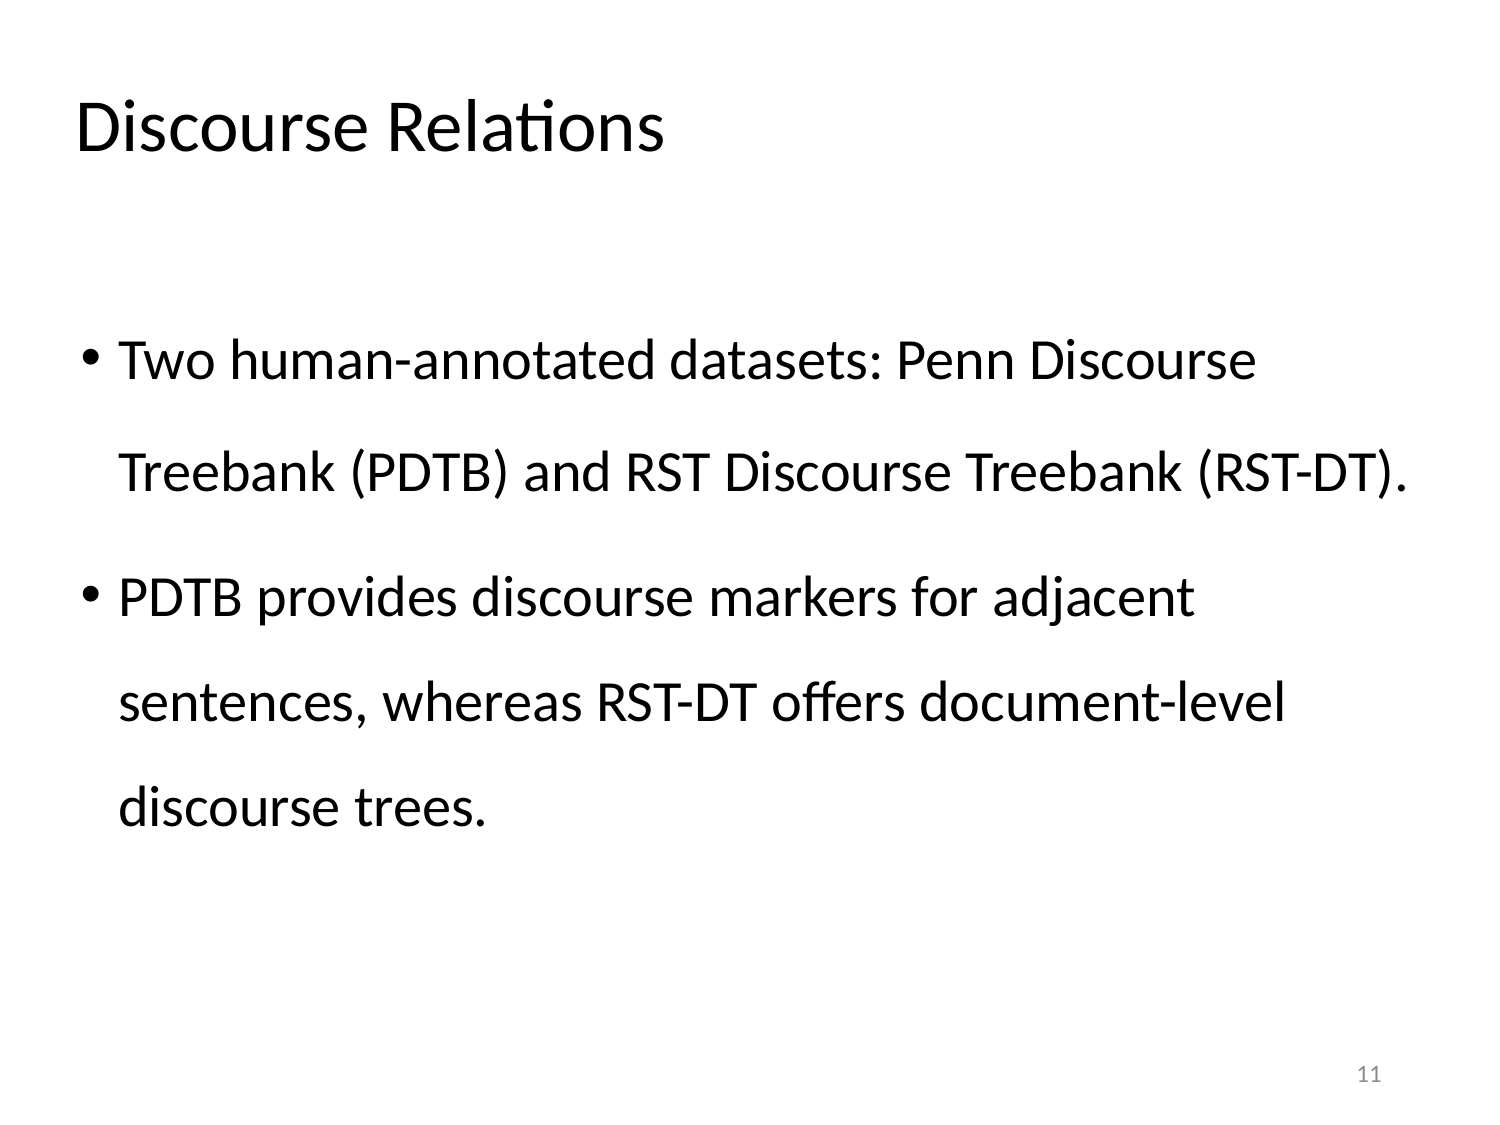

# Discourse Relations
Two human-annotated datasets: Penn Discourse Treebank (PDTB) and RST Discourse Treebank (RST-DT).
PDTB provides discourse markers for adjacent sentences, whereas RST-DT offers document-level discourse trees.

11